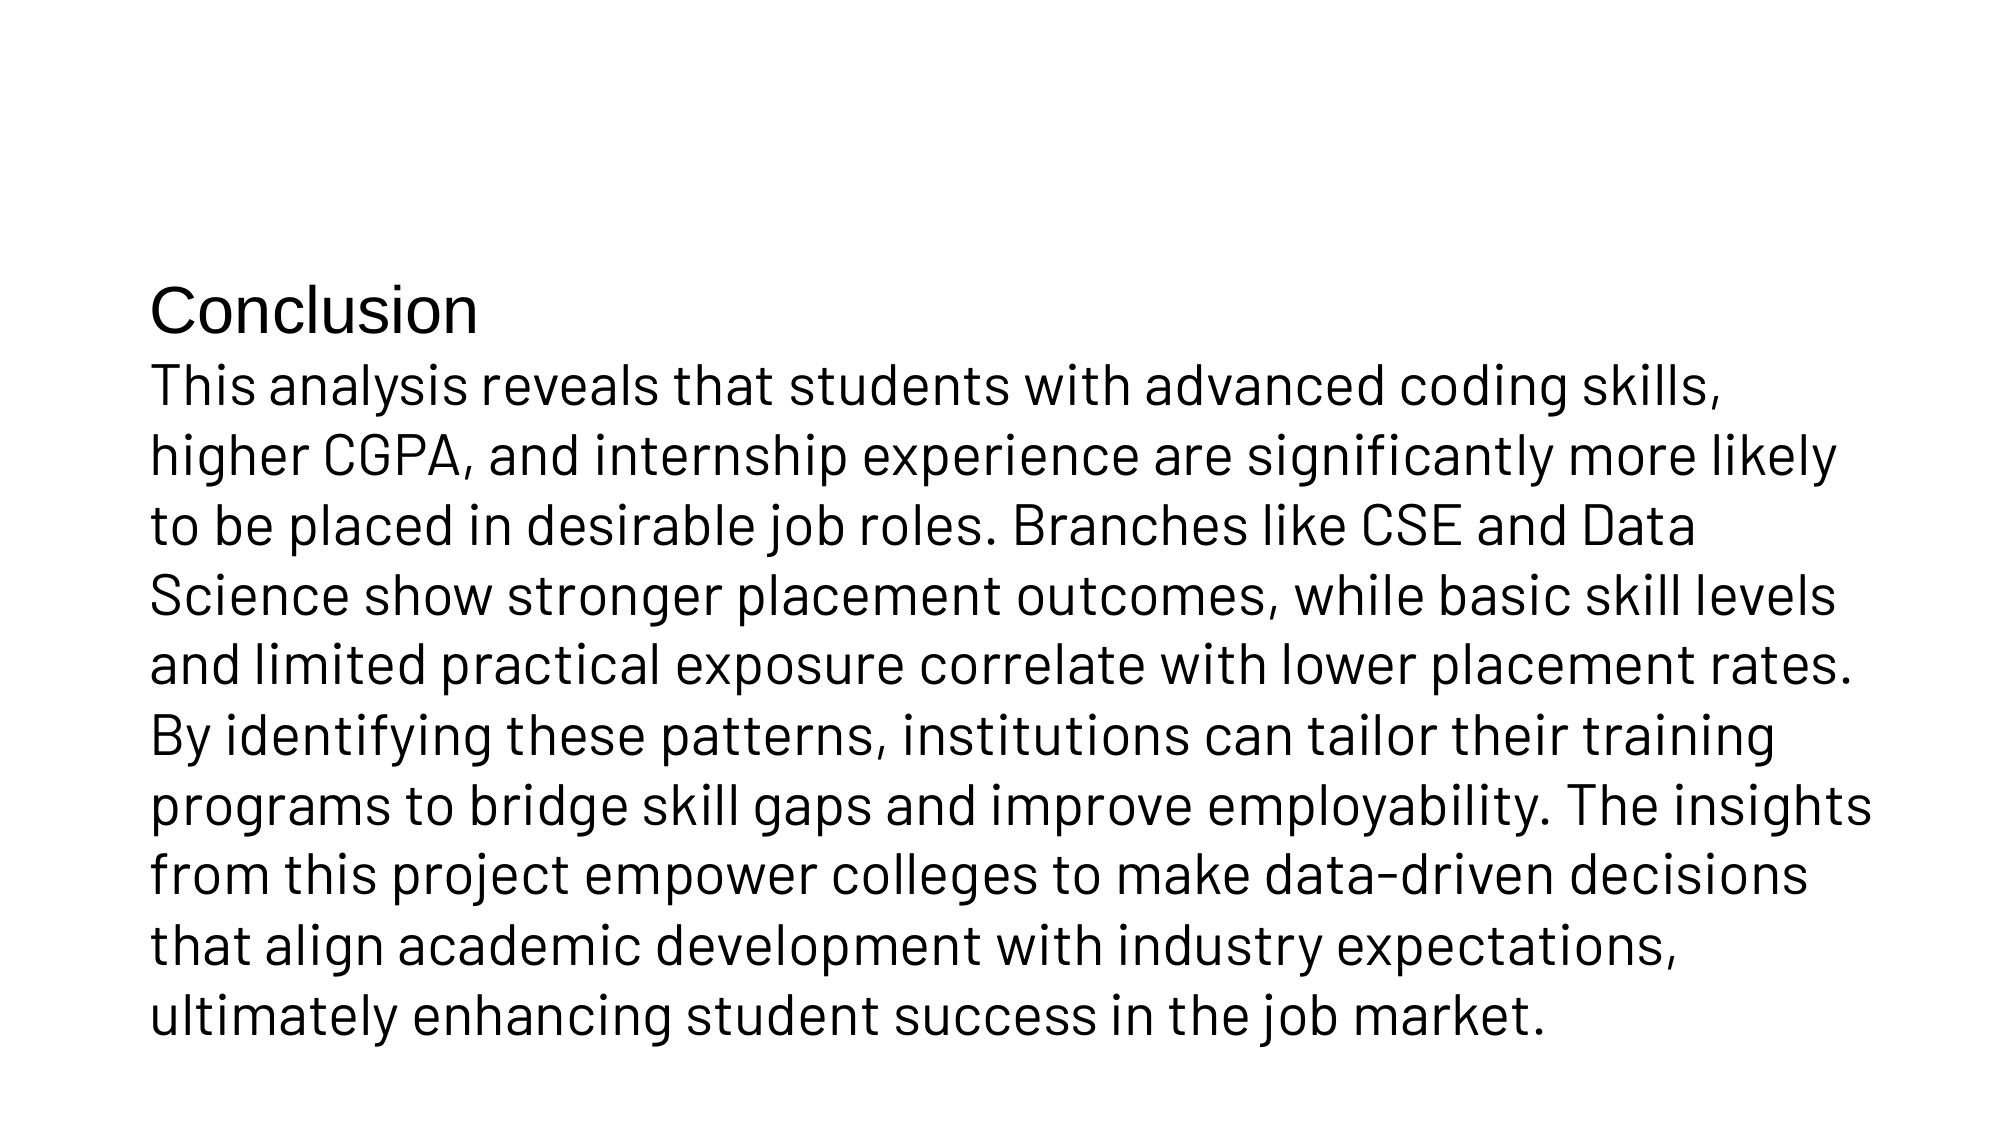

Conclusion
This analysis reveals that students with advanced coding skills, higher CGPA, and internship experience are significantly more likely to be placed in desirable job roles. Branches like CSE and Data Science show stronger placement outcomes, while basic skill levels and limited practical exposure correlate with lower placement rates. By identifying these patterns, institutions can tailor their training programs to bridge skill gaps and improve employability. The insights from this project empower colleges to make data-driven decisions that align academic development with industry expectations, ultimately enhancing student success in the job market.